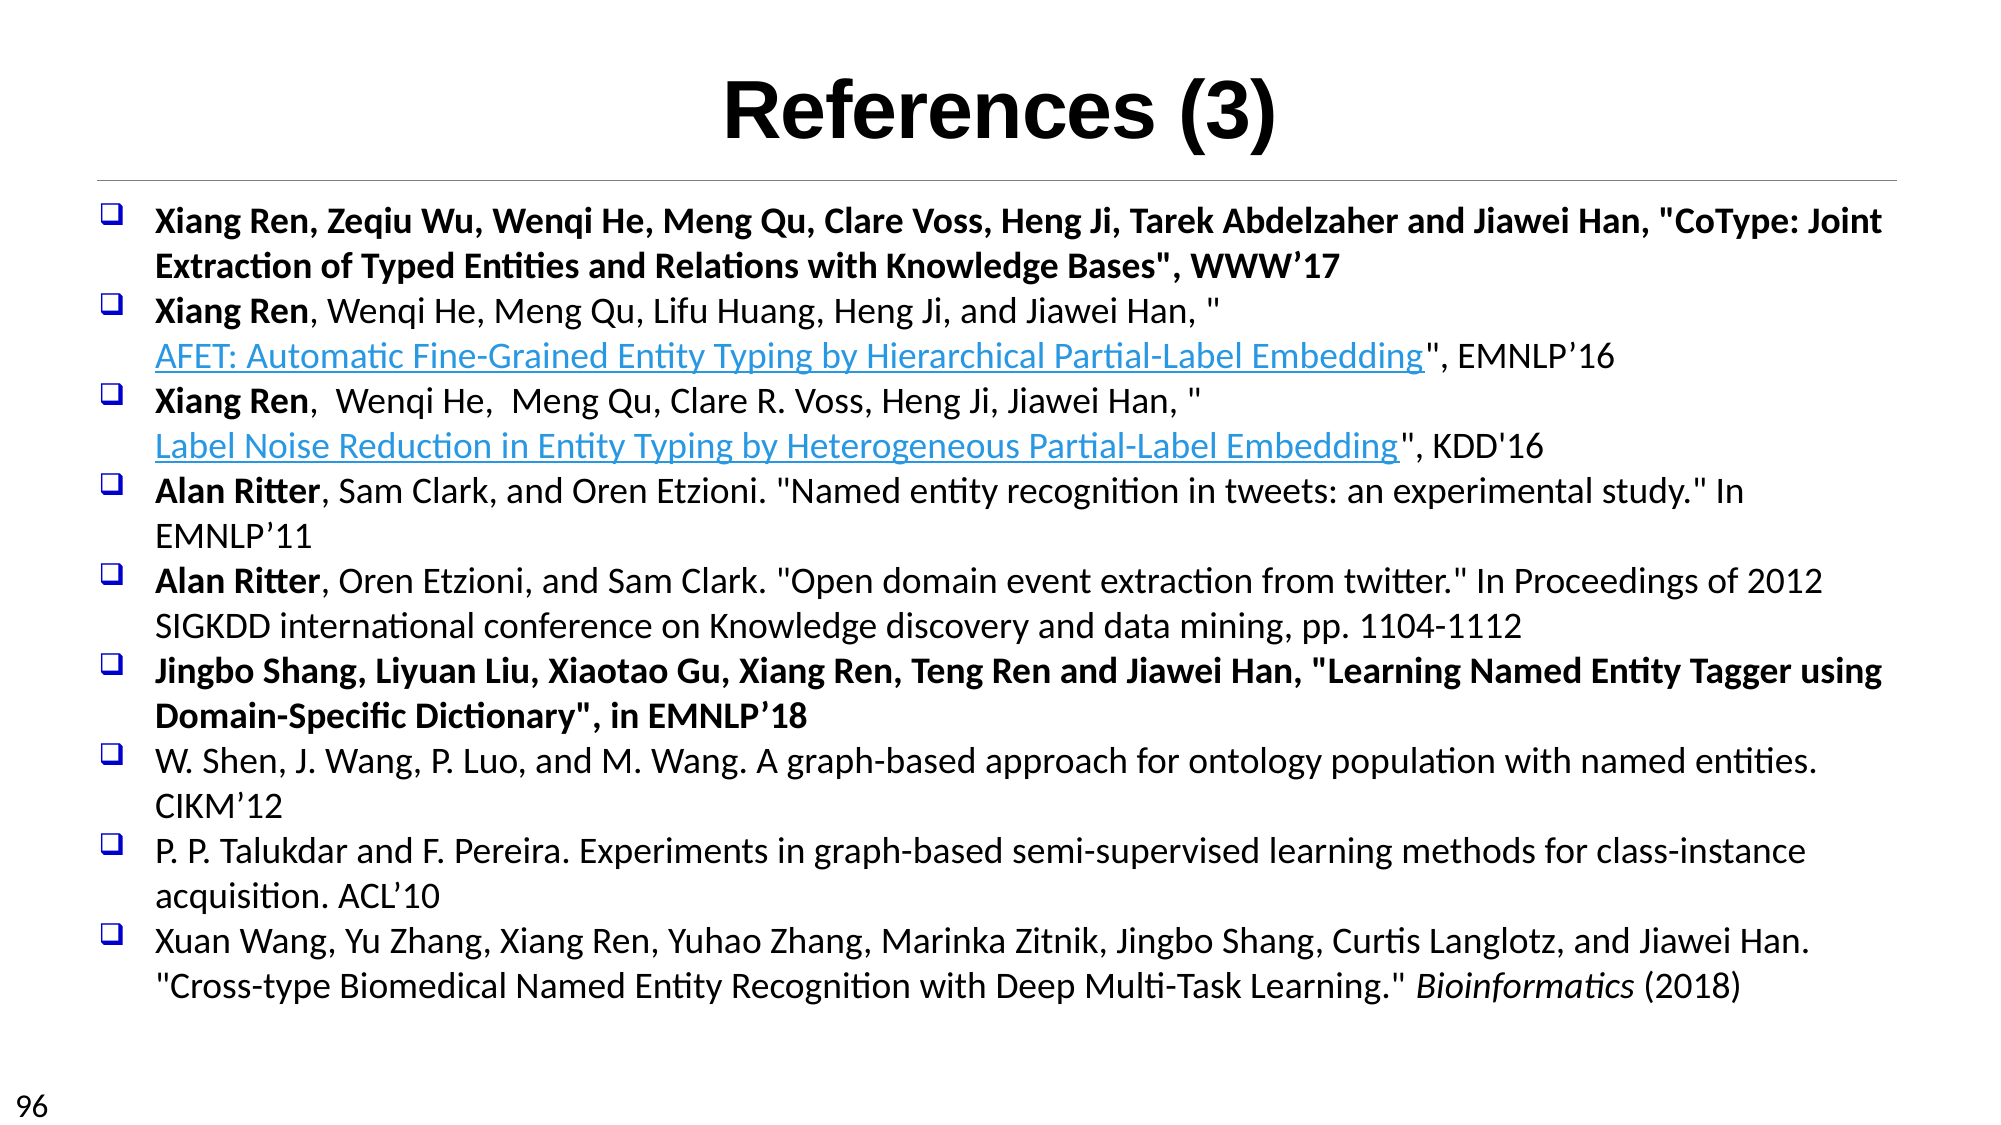

# References (3)
Xiang Ren, Zeqiu Wu, Wenqi He, Meng Qu, Clare Voss, Heng Ji, Tarek Abdelzaher and Jiawei Han, "CoType: Joint Extraction of Typed Entities and Relations with Knowledge Bases", WWW’17
Xiang Ren, Wenqi He, Meng Qu, Lifu Huang, Heng Ji, and Jiawei Han, "AFET: Automatic Fine-Grained Entity Typing by Hierarchical Partial-Label Embedding", EMNLP’16
Xiang Ren,  Wenqi He,  Meng Qu, Clare R. Voss, Heng Ji, Jiawei Han, "Label Noise Reduction in Entity Typing by Heterogeneous Partial-Label Embedding", KDD'16
Alan Ritter, Sam Clark, and Oren Etzioni. "Named entity recognition in tweets: an experimental study." In EMNLP’11
Alan Ritter, Oren Etzioni, and Sam Clark. "Open domain event extraction from twitter." In Proceedings of 2012 SIGKDD international conference on Knowledge discovery and data mining, pp. 1104-1112
Jingbo Shang, Liyuan Liu, Xiaotao Gu, Xiang Ren, Teng Ren and Jiawei Han, "Learning Named Entity Tagger using Domain-Specific Dictionary", in EMNLP’18
W. Shen, J. Wang, P. Luo, and M. Wang. A graph-based approach for ontology population with named entities. CIKM’12
P. P. Talukdar and F. Pereira. Experiments in graph-based semi-supervised learning methods for class-instance acquisition. ACL’10
Xuan Wang, Yu Zhang, Xiang Ren, Yuhao Zhang, Marinka Zitnik, Jingbo Shang, Curtis Langlotz, and Jiawei Han. "Cross-type Biomedical Named Entity Recognition with Deep Multi-Task Learning." Bioinformatics (2018)